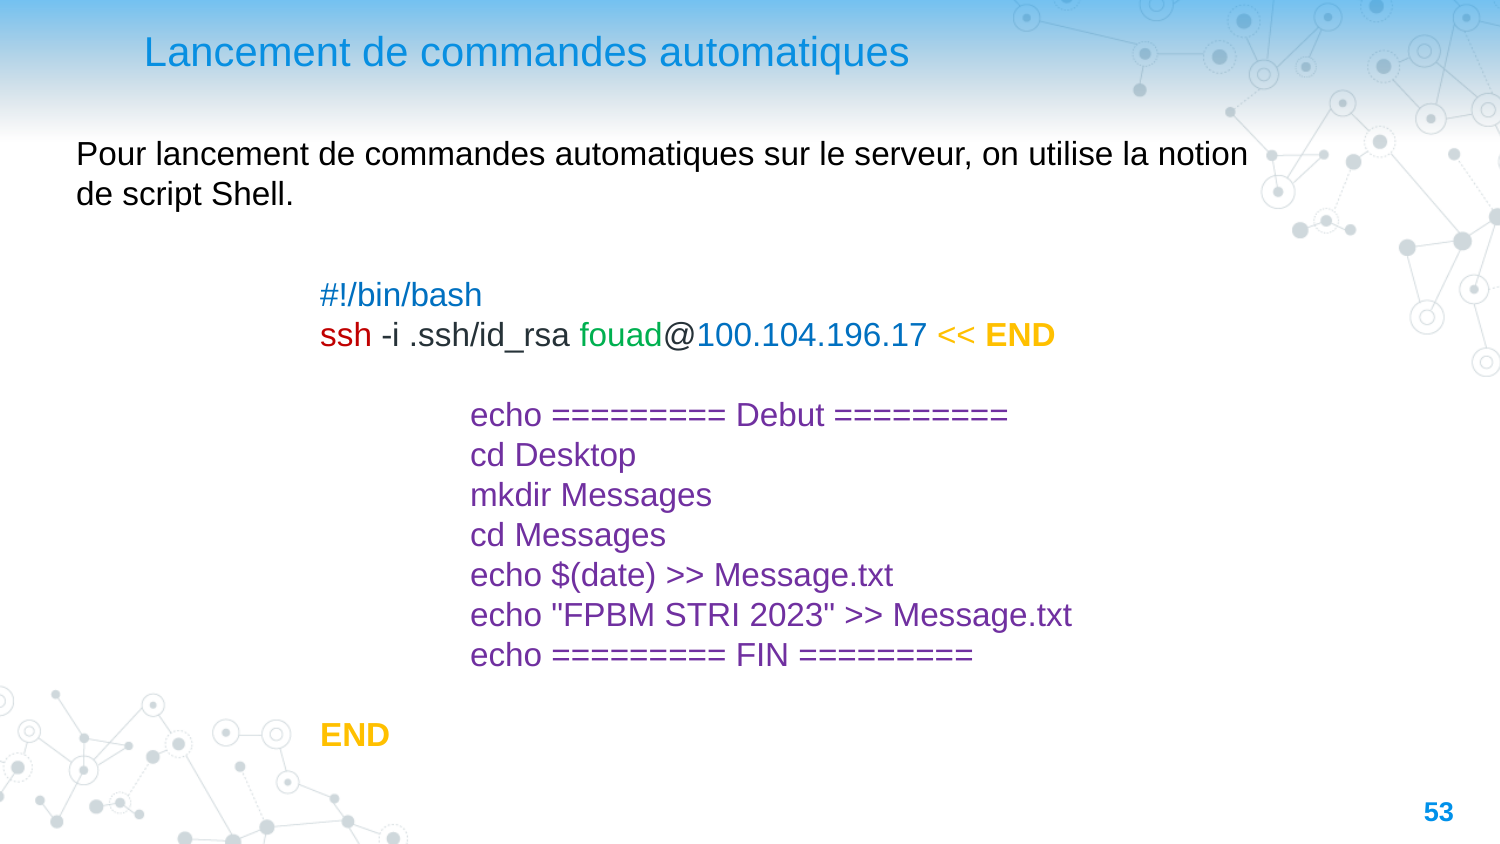

# Lancement de commandes automatiques

Pour lancement de commandes automatiques sur le serveur, on utilise la notion de script Shell.
#!/bin/bash
ssh -i .ssh/id_rsa fouad@100.104.196.17 << END

	echo ========= Debut =========
	cd Desktop
	mkdir Messages
	cd Messages
	echo $(date) >> Message.txt
	echo "FPBM STRI 2023" >> Message.txt
	echo ========= FIN =========

END
53